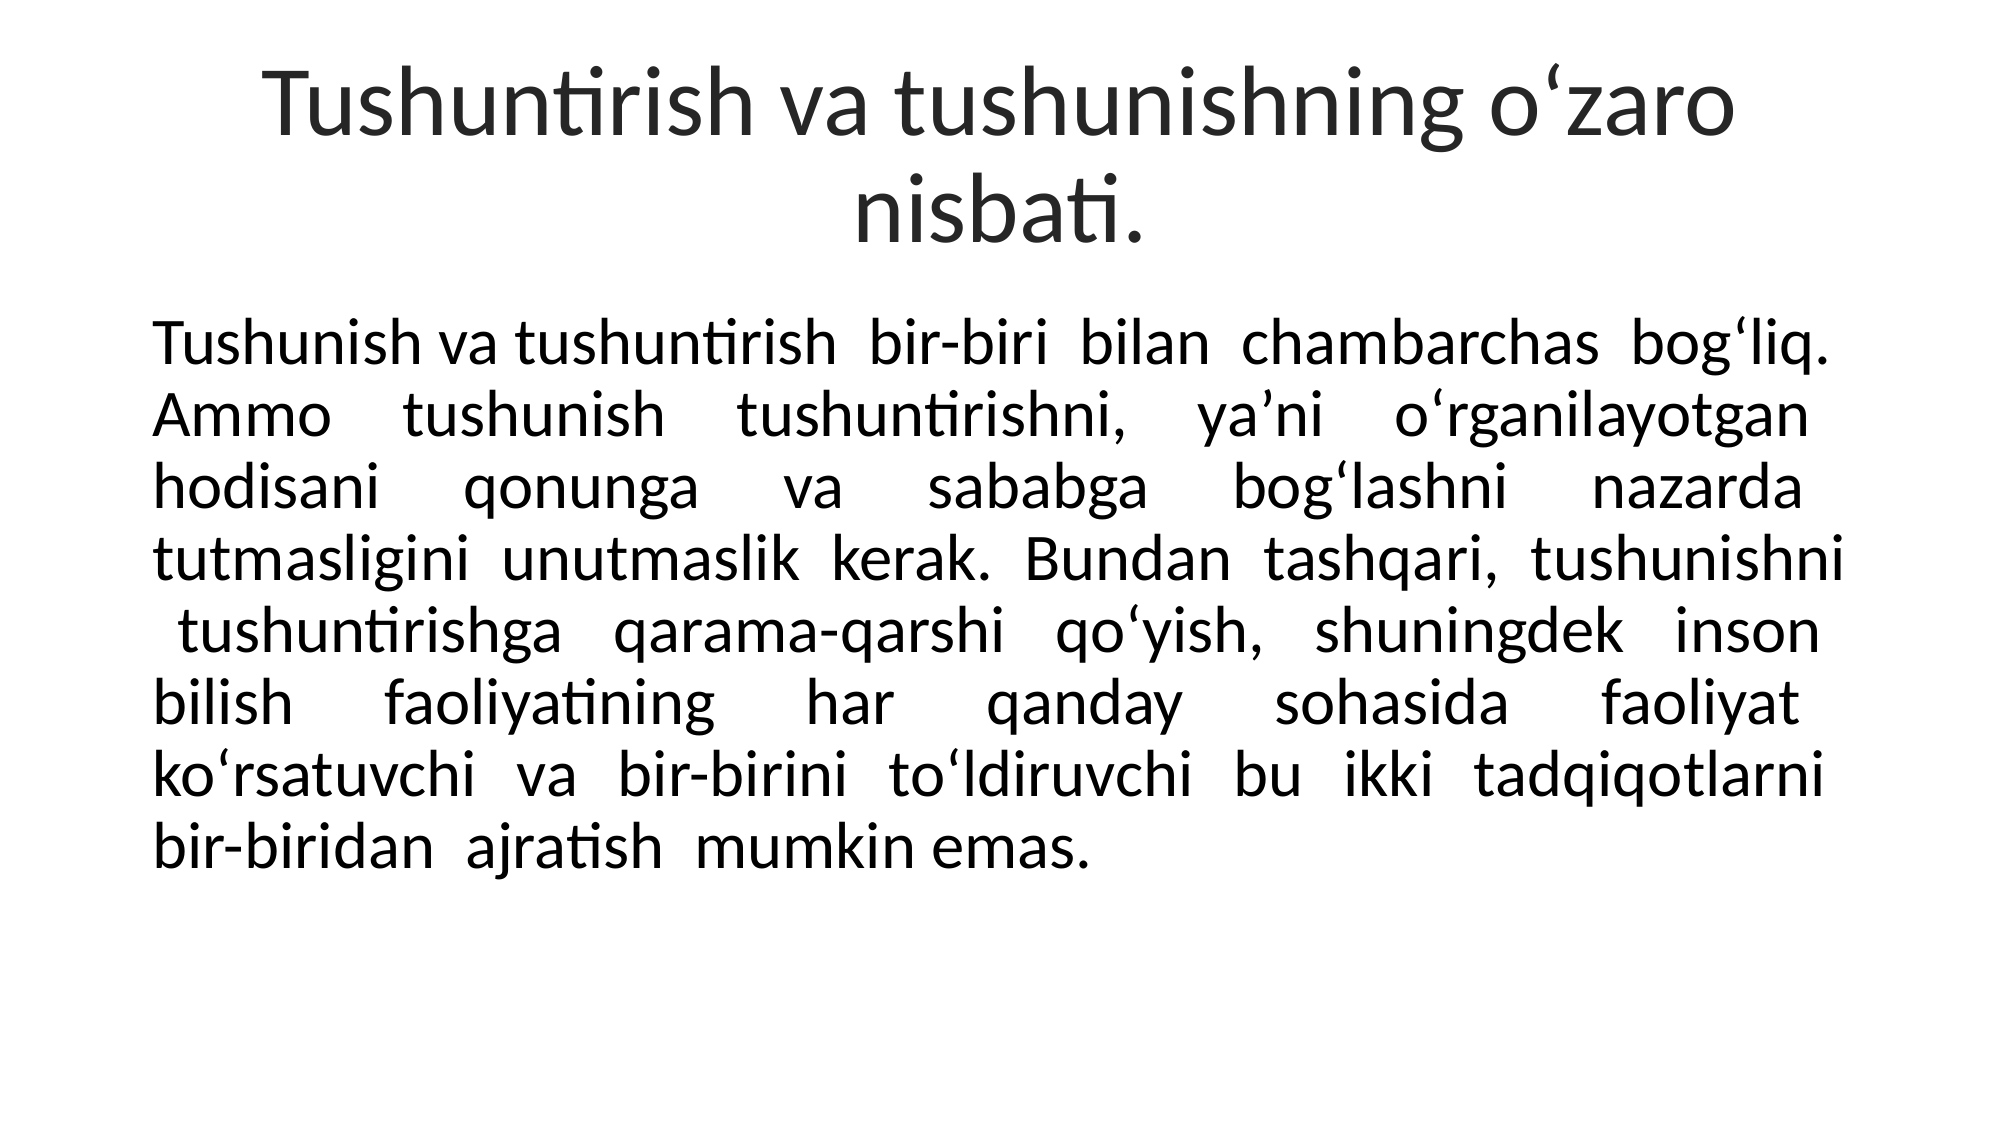

# Tushuntirish va tushunishning o‘zaro nisbati.
Tushunish va tushuntirish  bir-biri  bilan  chambarchas  bog‘liq.  Ammo  tushunish  tushuntirishni,  ya’ni  o‘rganilayotgan  hodisani  qonunga  va  sababga  bog‘lashni  nazarda  tutmasligini  unutmaslik  kerak.  Bundan  tashqari,  tushunishni  tushuntirishga  qarama-qarshi  qo‘yish,  shuningdek  inson  bilish  faoliyatining  har  qanday  sohasida  faoliyat  ko‘rsatuvchi  va  bir-birini  to‘ldiruvchi  bu  ikki  tadqiqotlarni  bir-biridan  ajratish  mumkin emas.